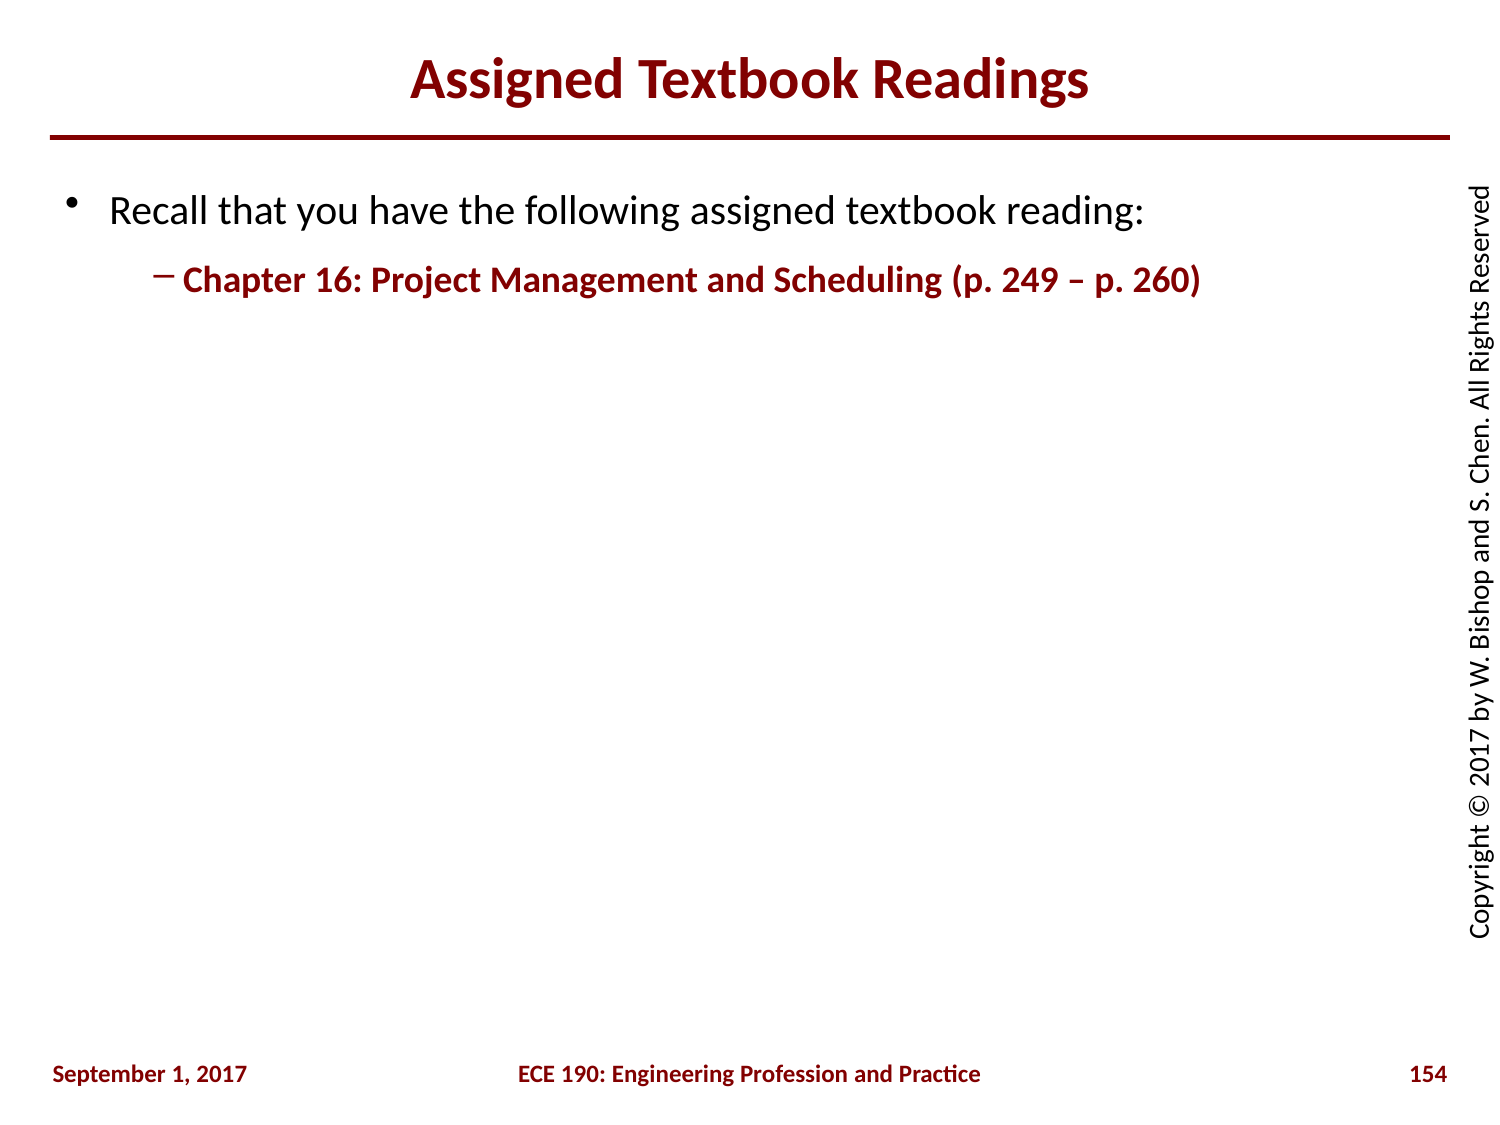

# Assigned Textbook Readings
Recall that you have the following assigned textbook reading:
Chapter 16: Project Management and Scheduling (p. 249 – p. 260)
September 1, 2017
ECE 190: Engineering Profession and Practice
154